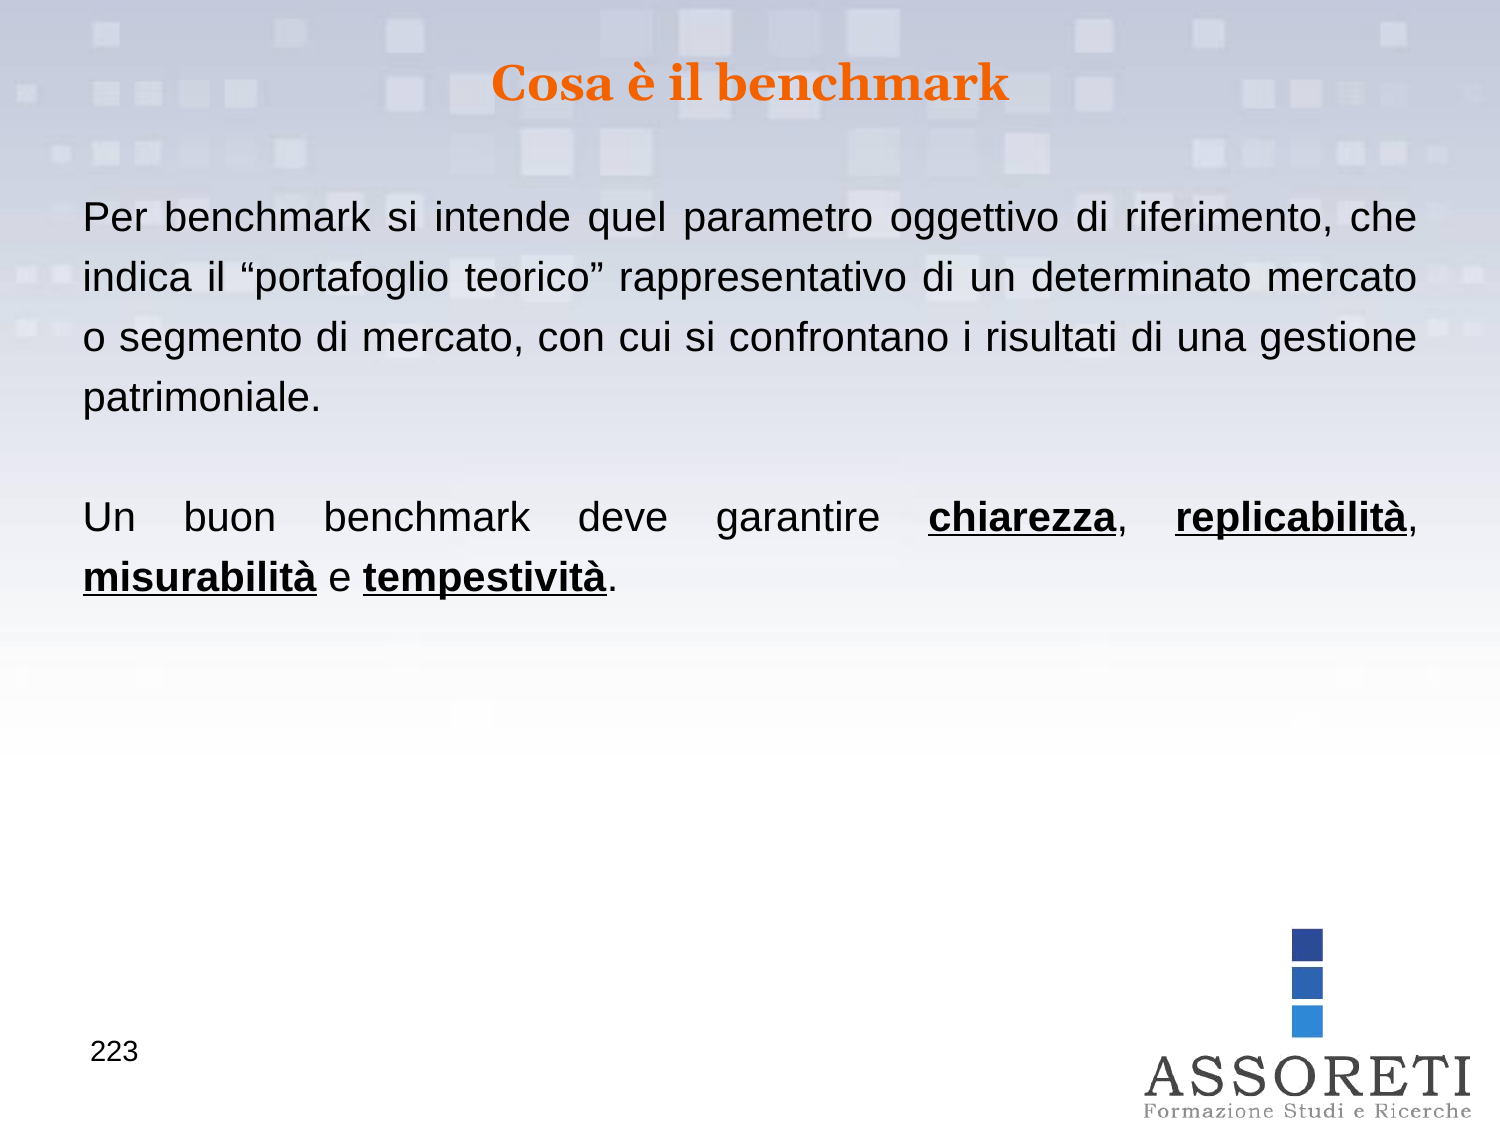

Cosa è il benchmark
Per benchmark si intende quel parametro oggettivo di riferimento, che indica il “portafoglio teorico” rappresentativo di un determinato mercato o segmento di mercato, con cui si confrontano i risultati di una gestione patrimoniale.

Un buon benchmark deve garantire chiarezza, replicabilità, misurabilità e tempestività.

223